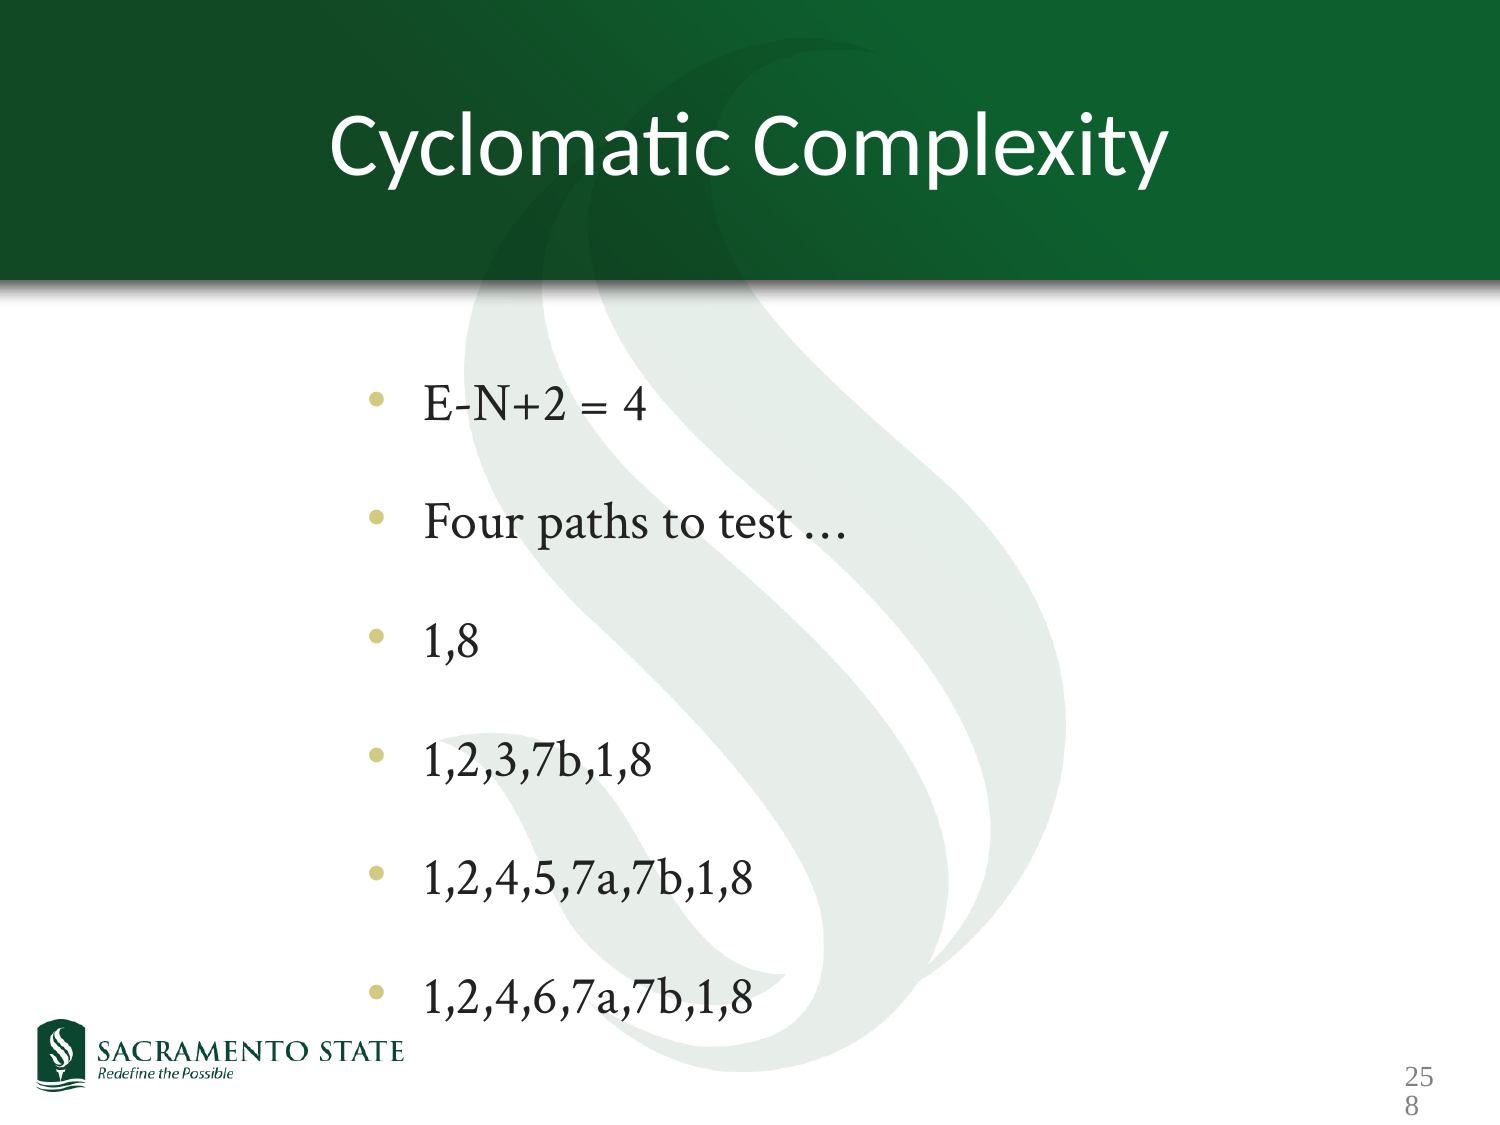

# Cyclomatic Complexity
E-N+2 = 4
Four paths to test …
1,8
1,2,3,7b,1,8
1,2,4,5,7a,7b,1,8
1,2,4,6,7a,7b,1,8
258